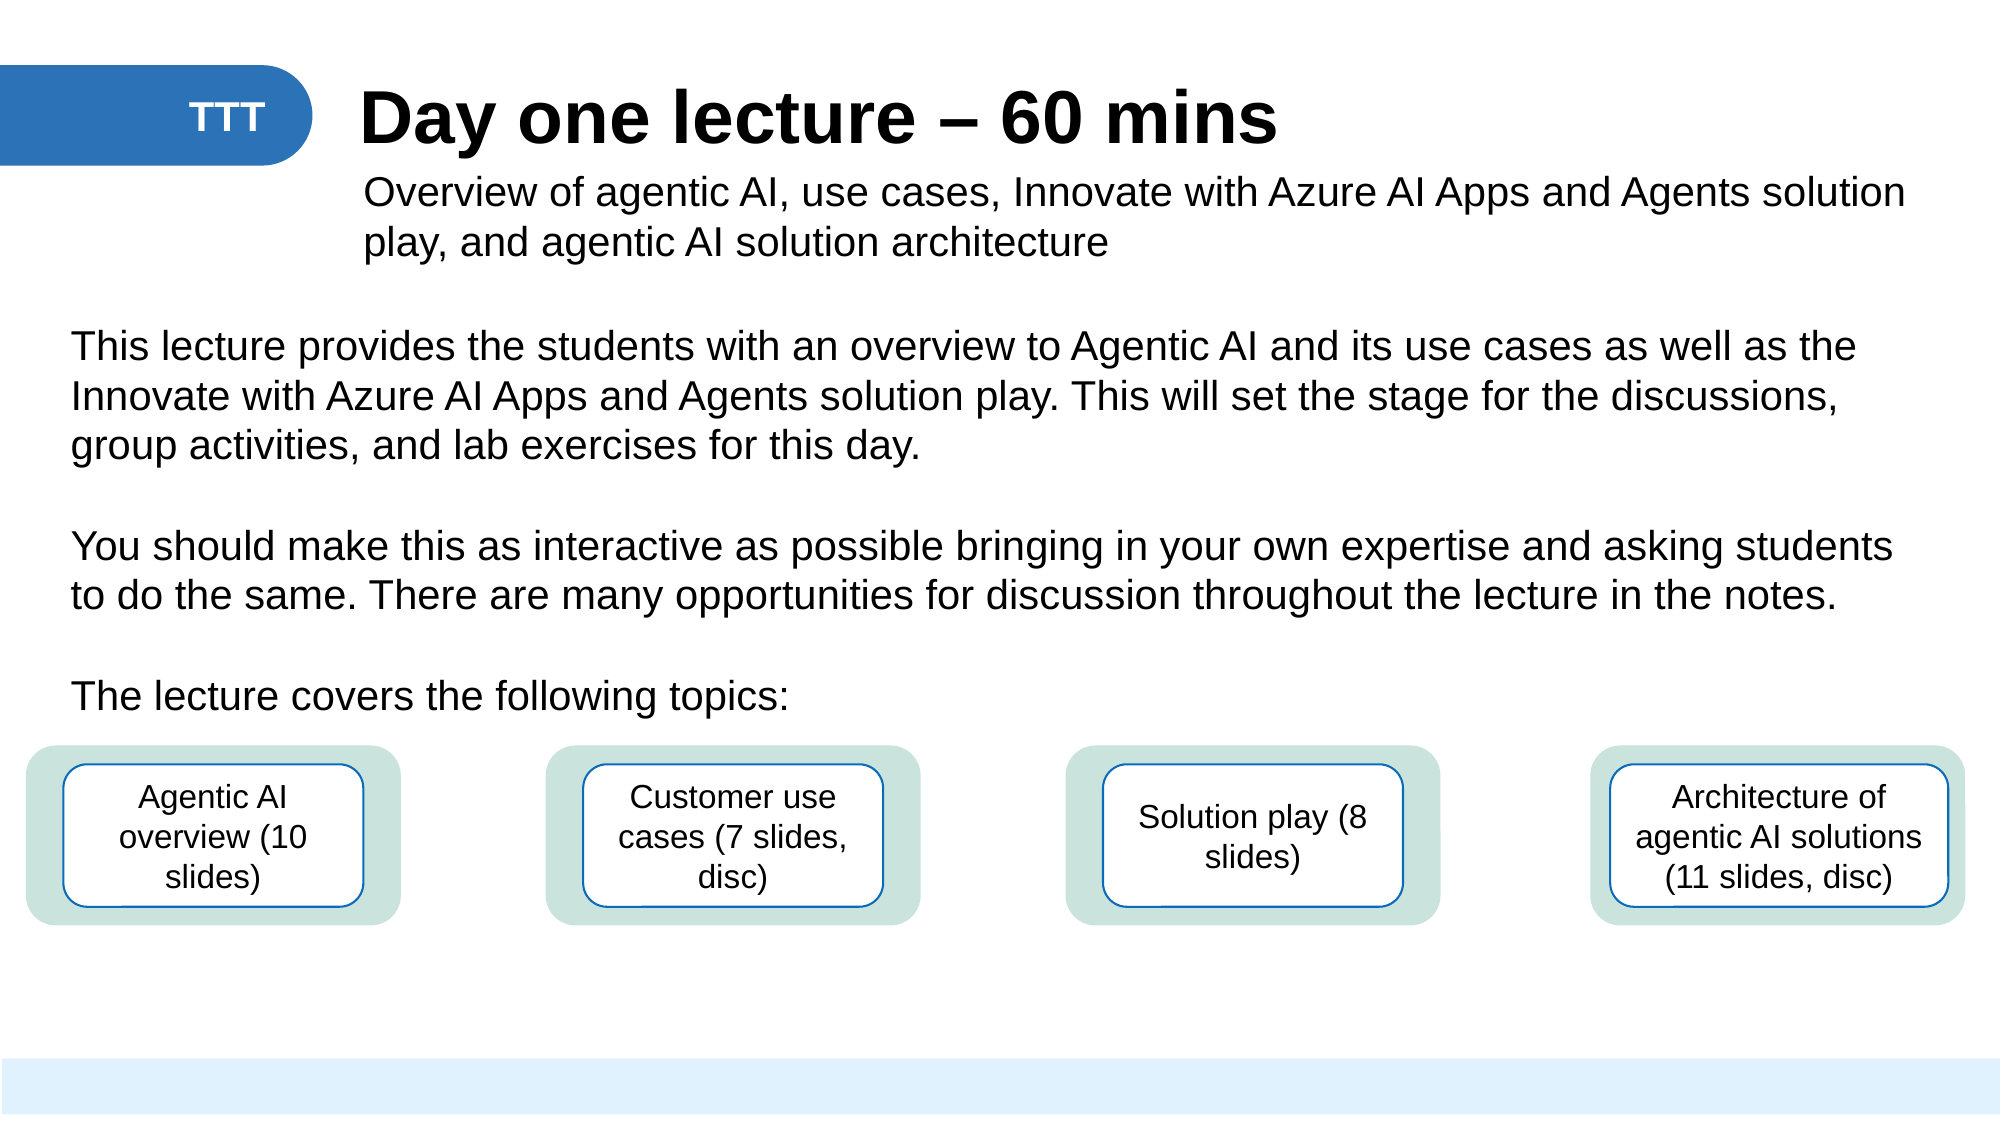

Day one lecture – 60 mins
Overview of agentic AI, use cases, Innovate with Azure AI Apps and Agents solution play, and agentic AI solution architecture
This lecture provides the students with an overview to Agentic AI and its use cases as well as the Innovate with Azure AI Apps and Agents solution play. This will set the stage for the discussions, group activities, and lab exercises for this day.

You should make this as interactive as possible bringing in your own expertise and asking students to do the same. There are many opportunities for discussion throughout the lecture in the notes.

The lecture covers the following topics:

Agentic AI overview (10 slides)
Customer use cases (7 slides, disc)
Solution play (8 slides)
Architecture of agentic AI solutions (11 slides, disc)